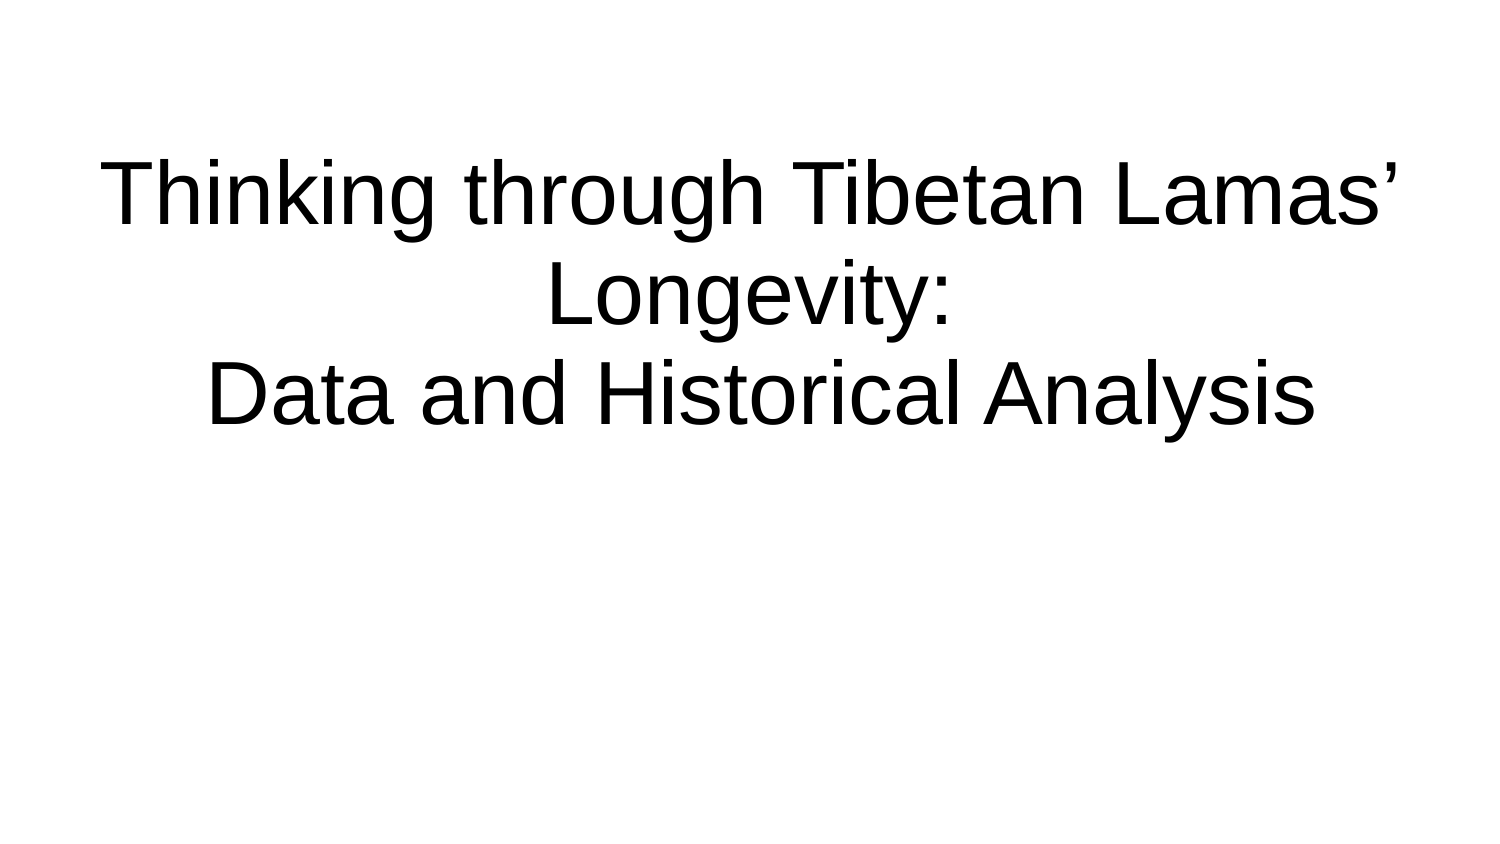

# Thinking through Tibetan Lamas’ Longevity:
 Data and Historical Analysis